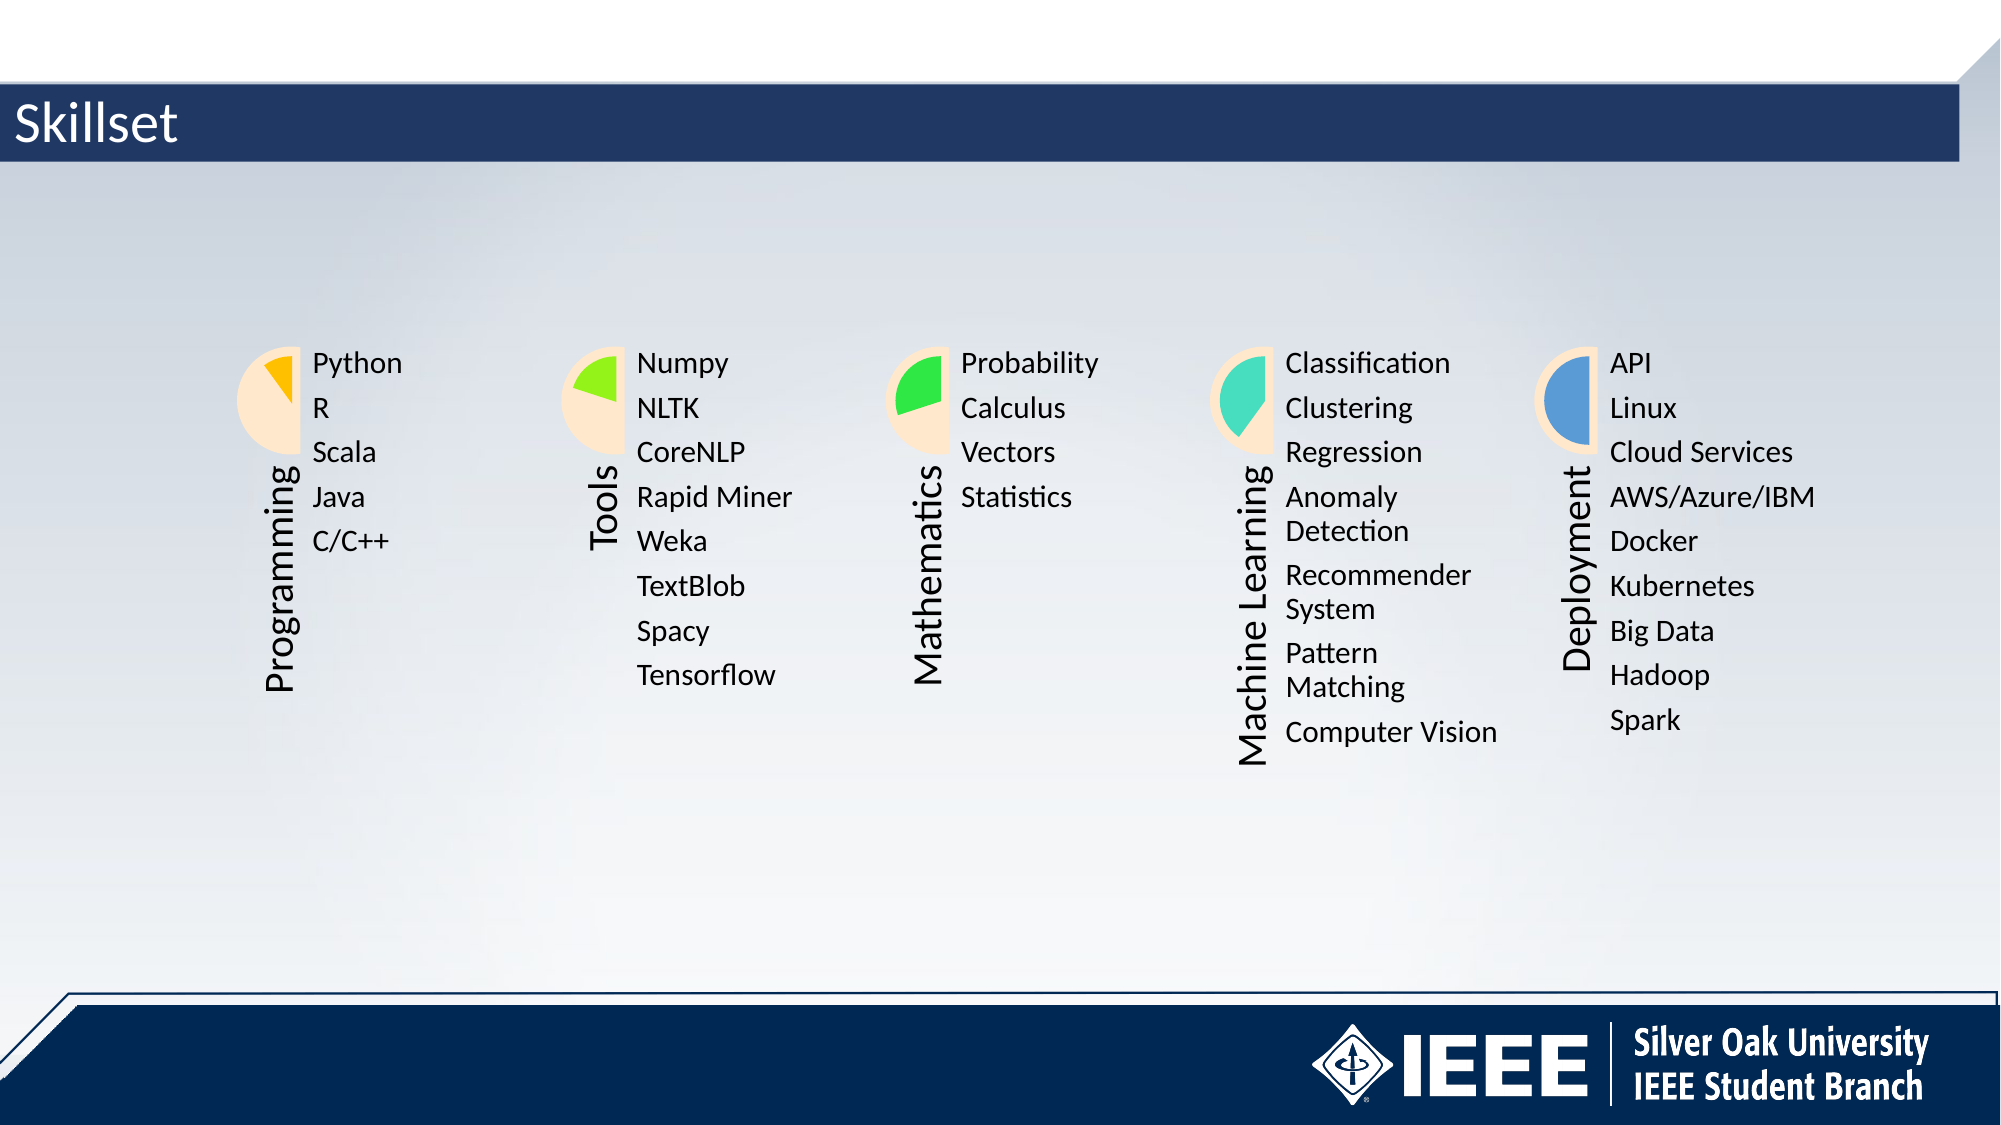

Skillset
Programming
Python
R
Scala
Java
C/C++
Tools
Numpy
NLTK
CoreNLP
Rapid Miner
Weka
TextBlob
Spacy
Tensorflow
Mathematics
Probability
Calculus
Vectors
Statistics
Machine Learning
Classification
Clustering
Regression
Anomaly Detection
Recommender System
Pattern Matching
Computer Vision
Deployment
API
Linux
Cloud Services
AWS/Azure/IBM
Docker
Kubernetes
Big Data
Hadoop
Spark